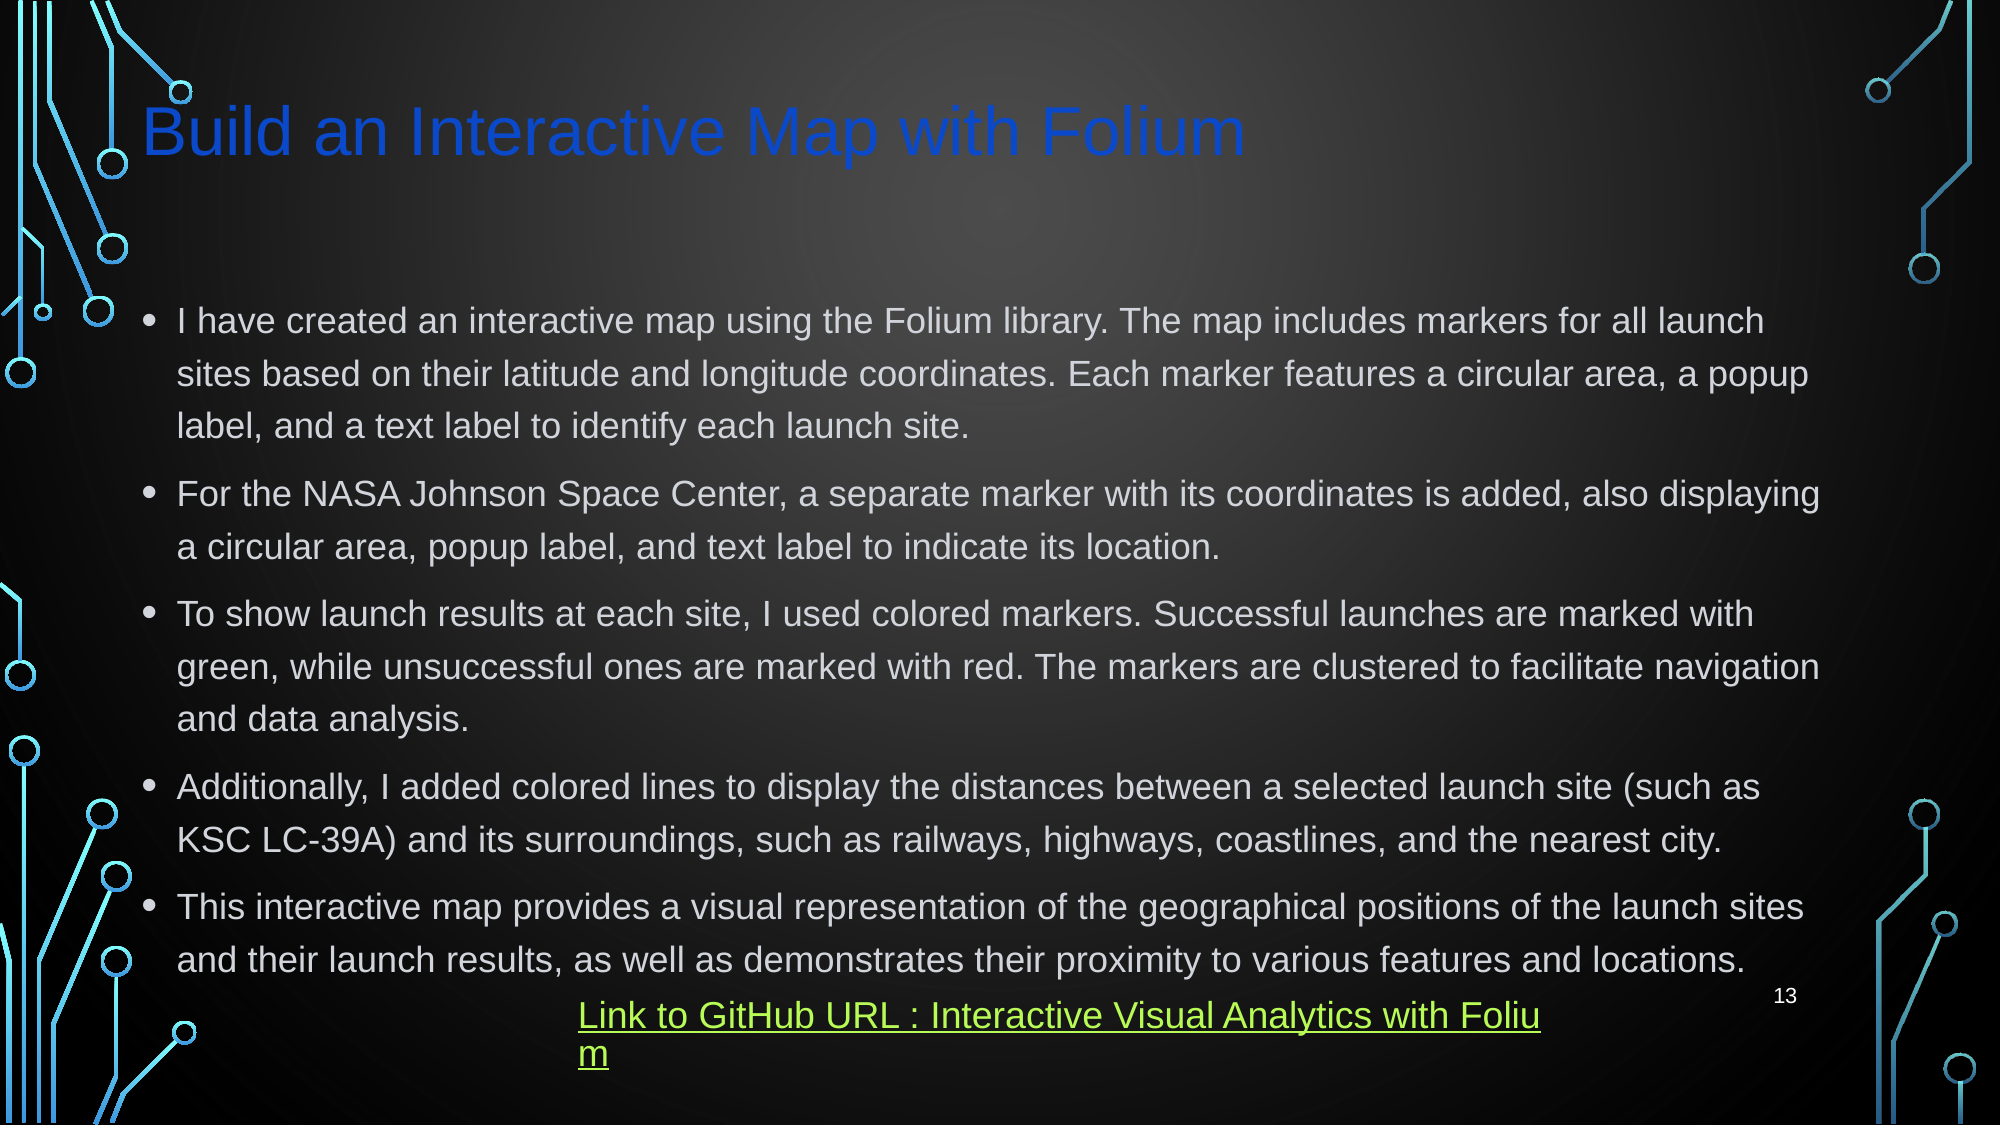

Build an Interactive Map with Folium
I have created an interactive map using the Folium library. The map includes markers for all launch sites based on their latitude and longitude coordinates. Each marker features a circular area, a popup label, and a text label to identify each launch site.
For the NASA Johnson Space Center, a separate marker with its coordinates is added, also displaying a circular area, popup label, and text label to indicate its location.
To show launch results at each site, I used colored markers. Successful launches are marked with green, while unsuccessful ones are marked with red. The markers are clustered to facilitate navigation and data analysis.
Additionally, I added colored lines to display the distances between a selected launch site (such as KSC LC-39A) and its surroundings, such as railways, highways, coastlines, and the nearest city.
This interactive map provides a visual representation of the geographical positions of the launch sites and their launch results, as well as demonstrates their proximity to various features and locations.

13
Link to GitHub URL : Interactive Visual Analytics with Folium